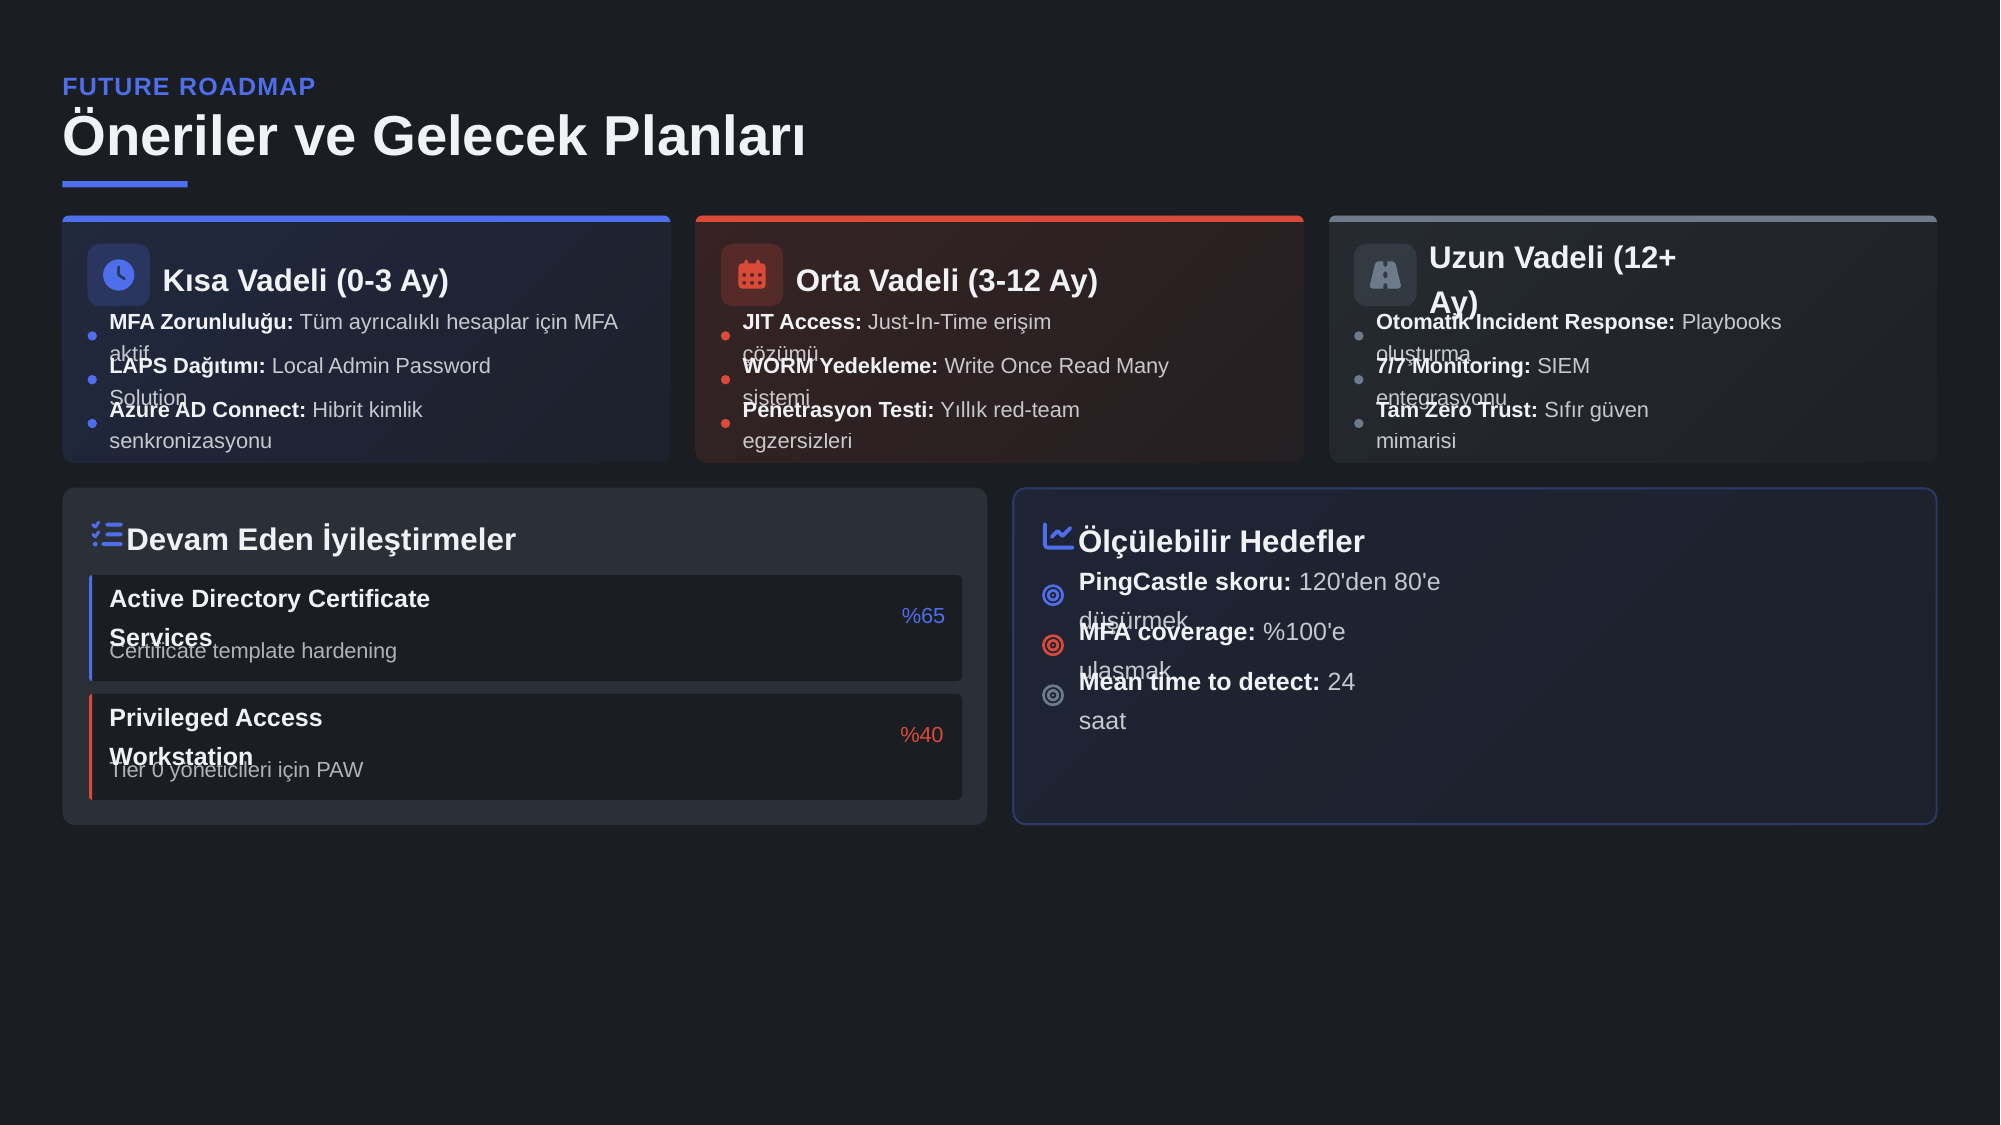

FUTURE ROADMAP
Öneriler ve Gelecek Planları

Kısa Vadeli (0-3 Ay)
Orta Vadeli (3-12 Ay)
Uzun Vadeli (12+ Ay)

MFA Zorunluluğu: Tüm ayrıcalıklı hesaplar için MFA aktif
JIT Access: Just-In-Time erişim çözümü
Otomatik Incident Response: Playbooks oluşturma

LAPS Dağıtımı: Local Admin Password Solution
WORM Yedekleme: Write Once Read Many sistemi
7/7 Monitoring: SIEM entegrasyonu

Azure AD Connect: Hibrit kimlik senkronizasyonu
Penetrasyon Testi: Yıllık red-team egzersizleri
Tam Zero Trust: Sıfır güven mimarisi

Devam Eden İyileştirmeler
Ölçülebilir Hedefler

PingCastle skoru: 120'den 80'e düşürmek

Active Directory Certificate Services
%65
MFA coverage: %100'e ulaşmak
Certificate template hardening

Mean time to detect: 24 saat

Privileged Access Workstation
%40
Tier 0 yöneticileri için PAW